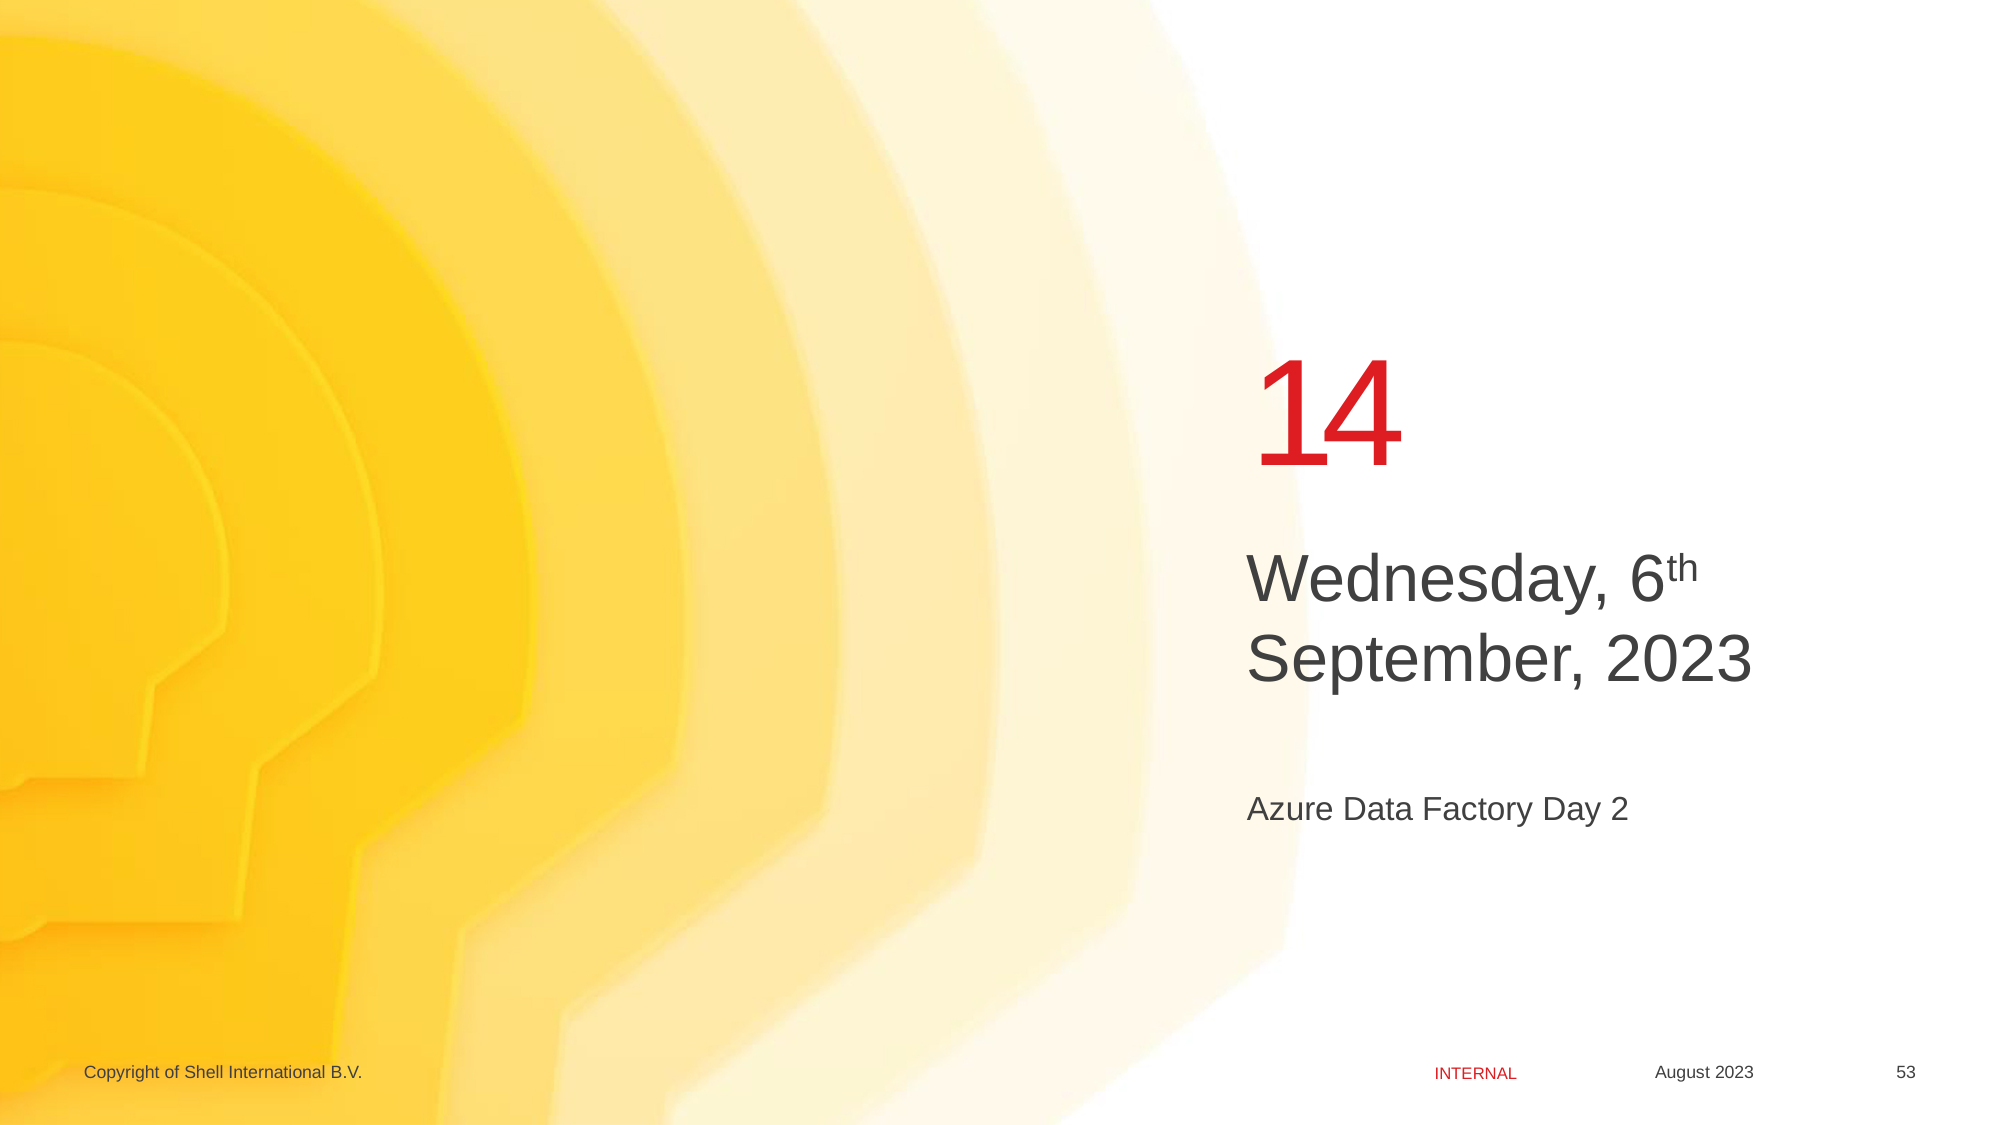

14
Wednesday, 6th September, 2023
# Azure Data Factory Day 2

53
August 2023